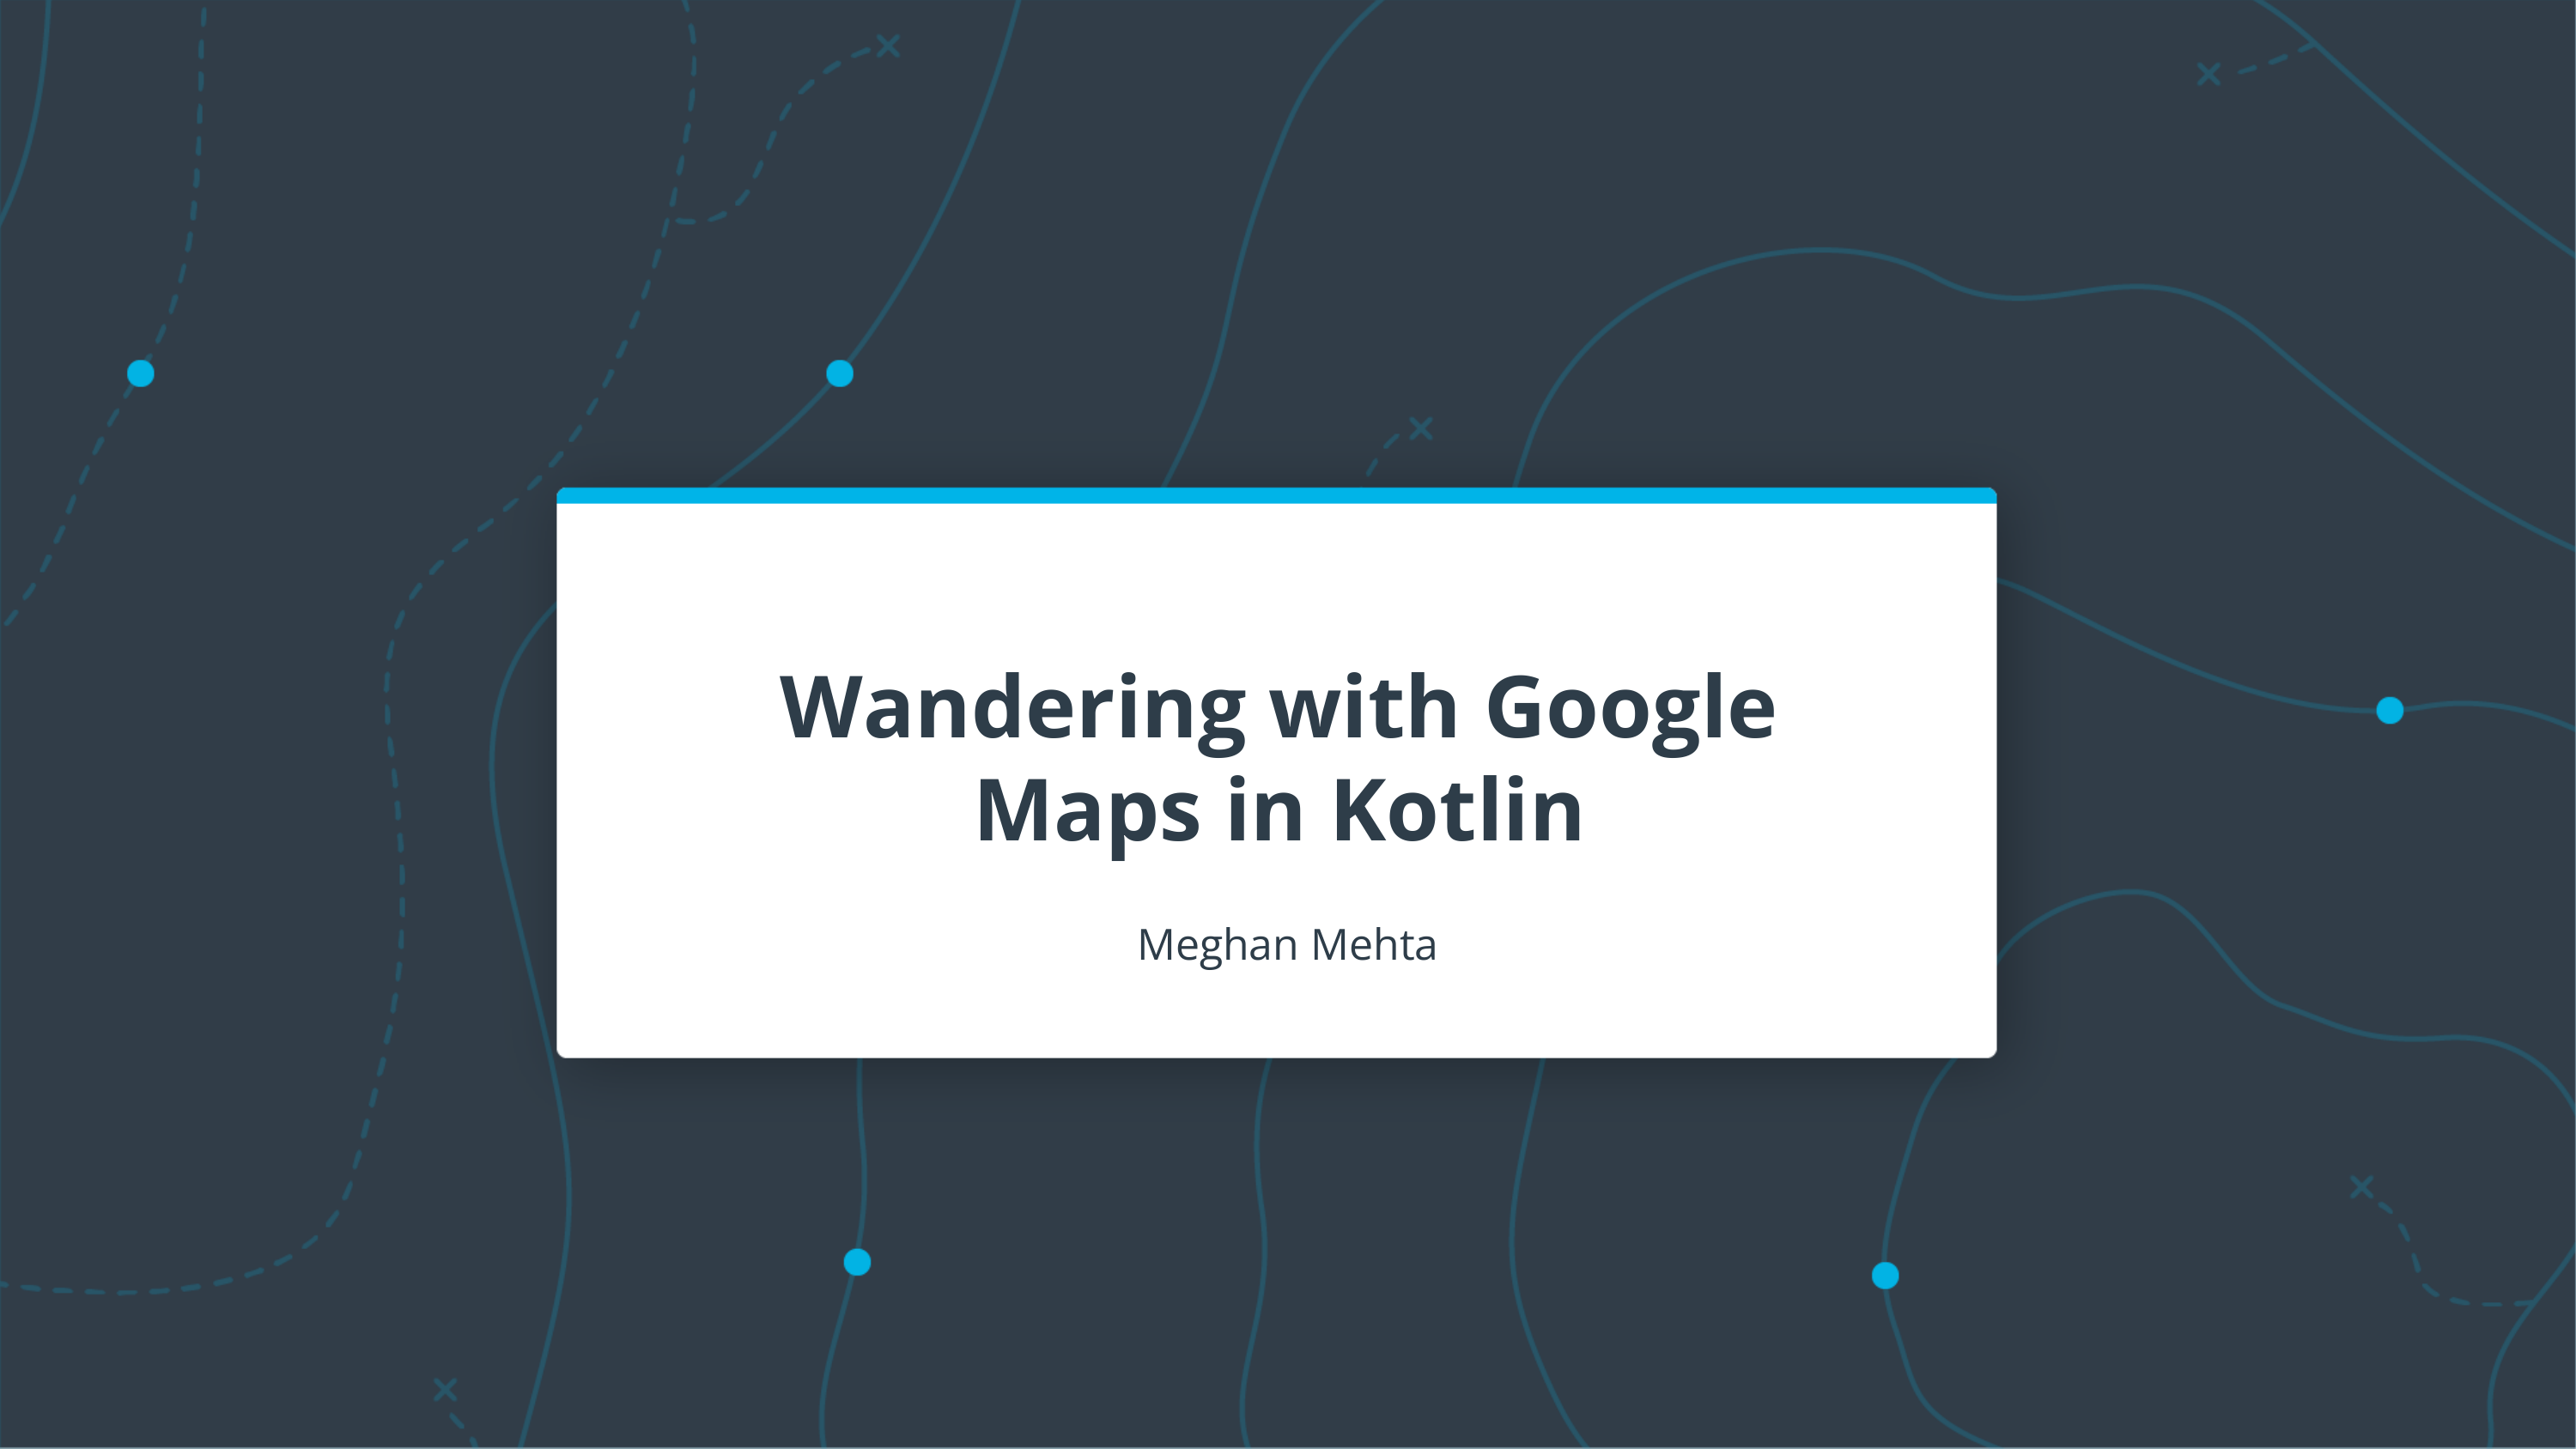

Wandering with Google Maps in Kotlin

Meghan Mehta